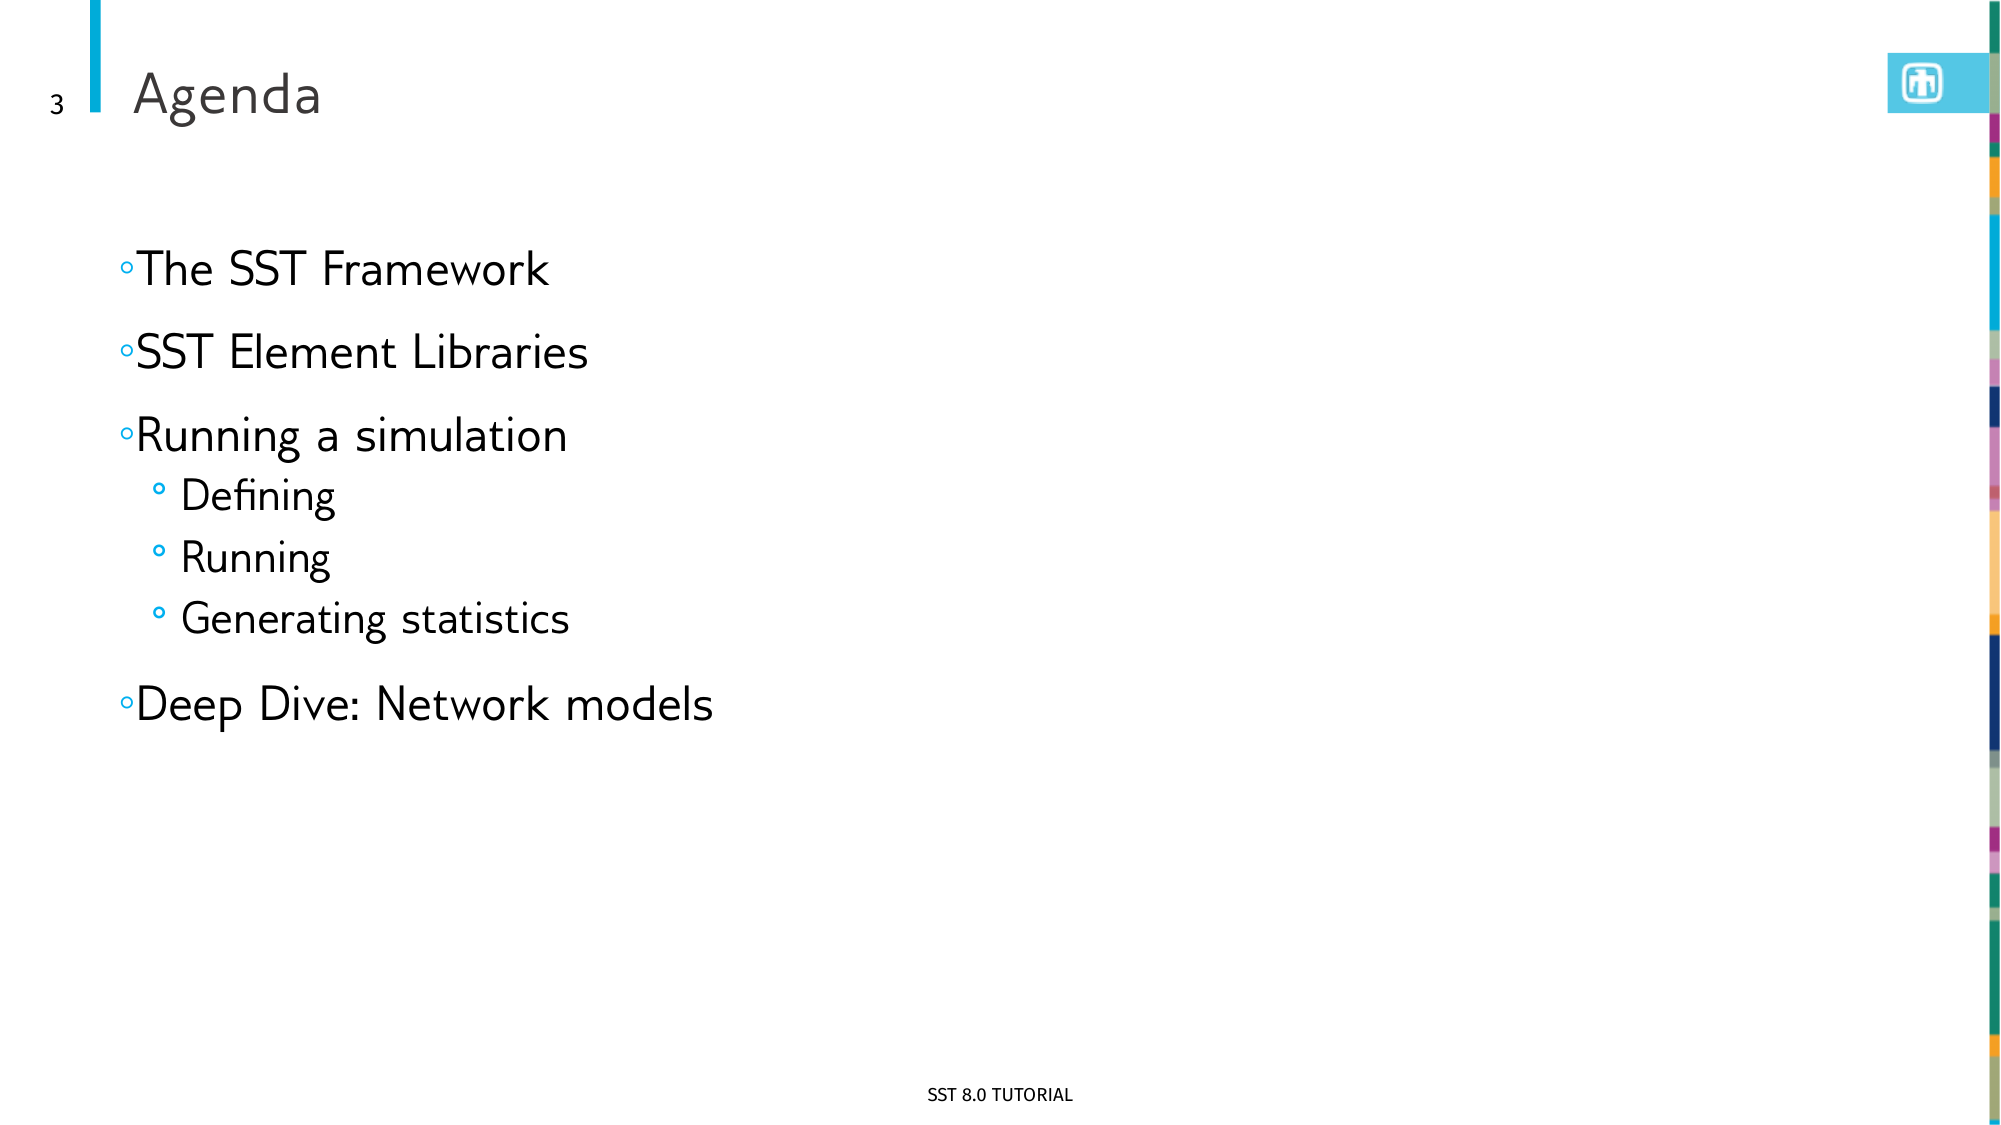

# Agenda
3
The SST Framework
SST Element Libraries
Running a simulation
Defining
Running
Generating statistics
Deep Dive: Network models
SST 8.0 Tutorial